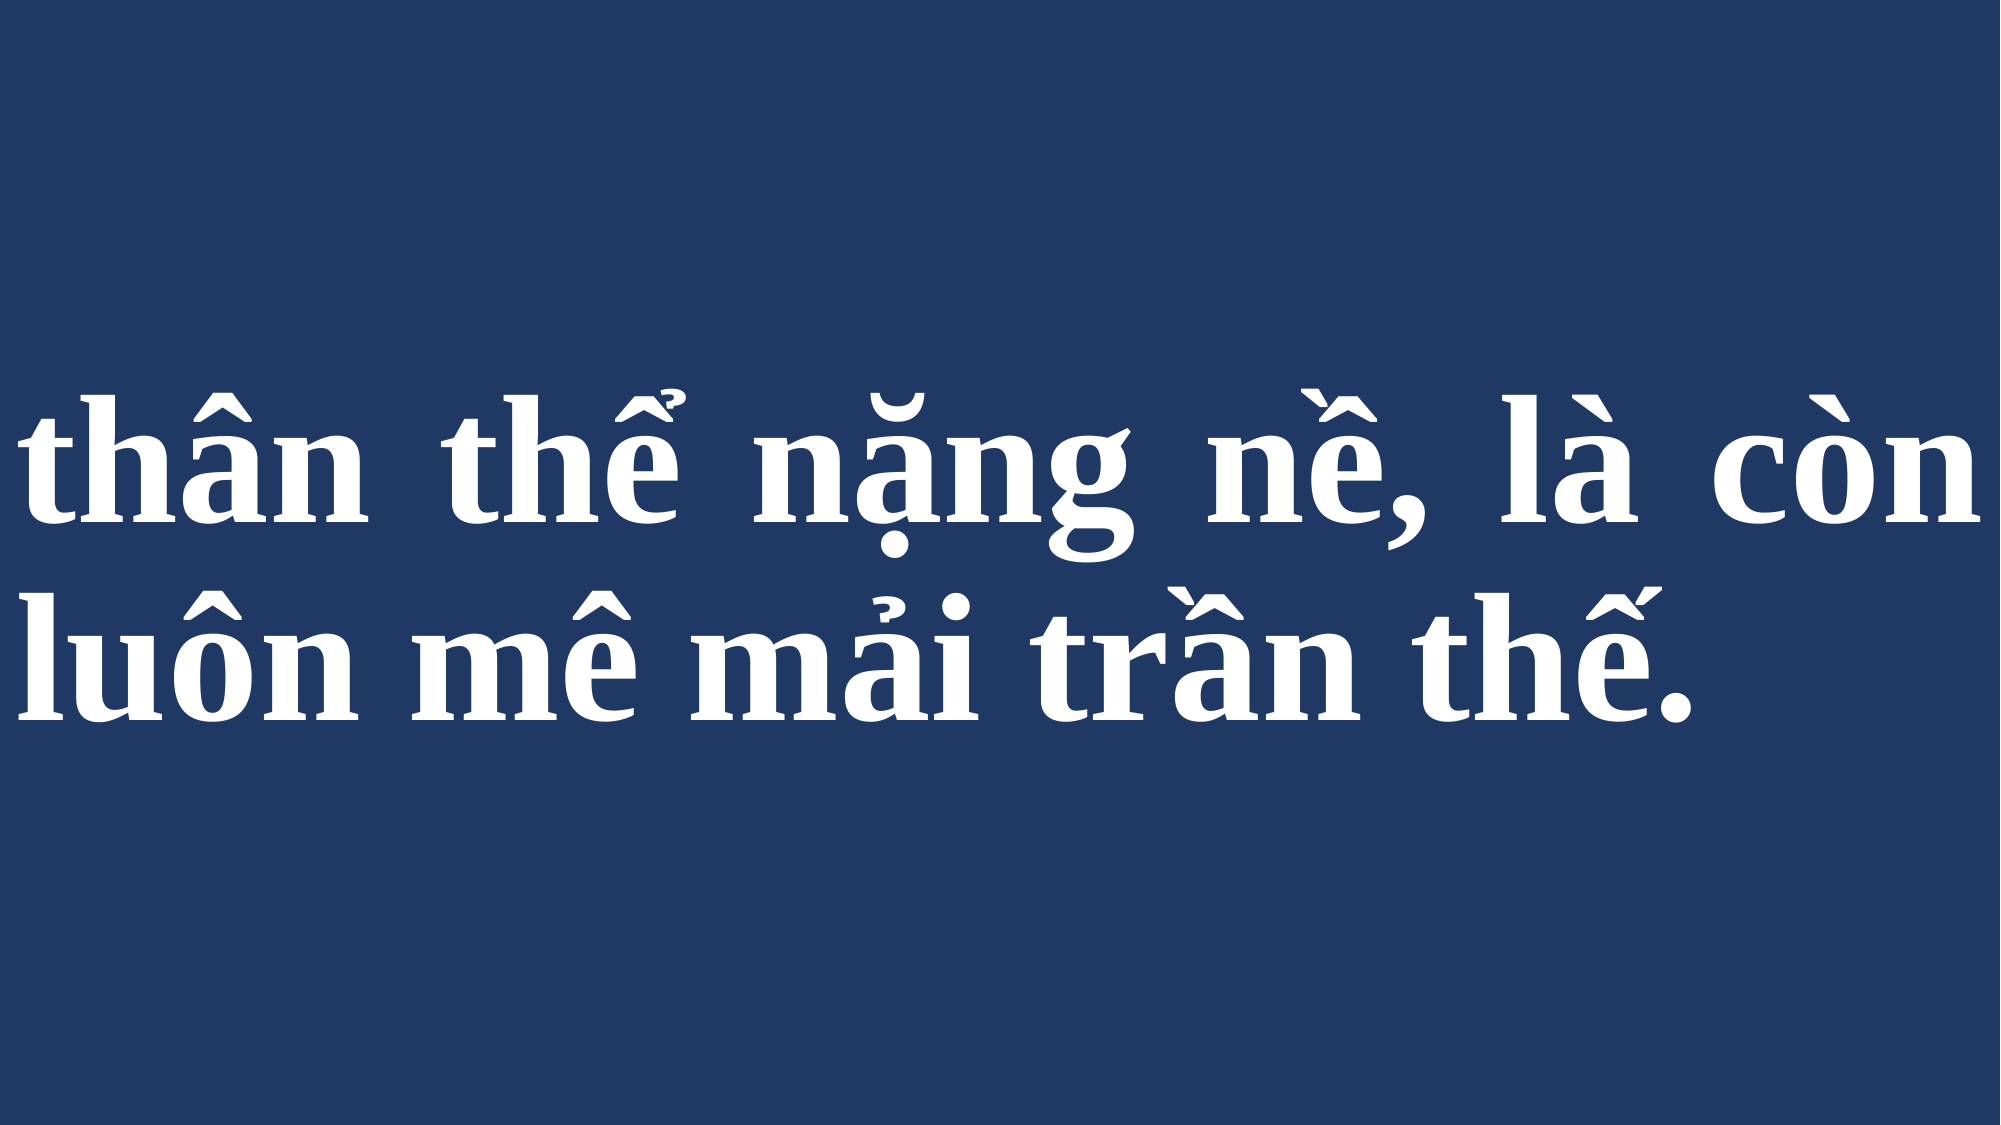

# thân thể nặng nề, là còn luôn mê mải trần thế.